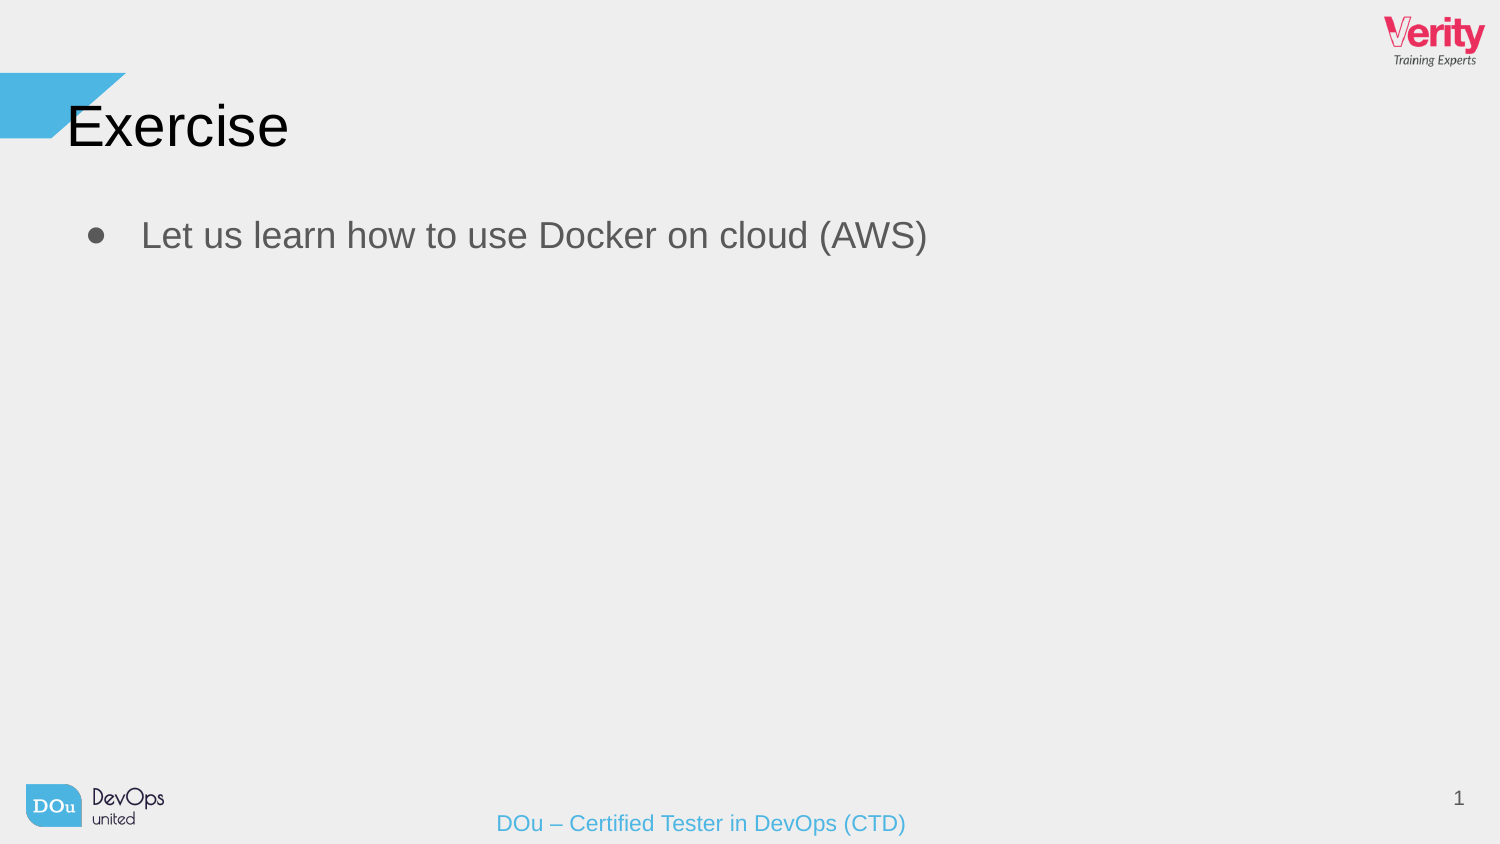

# Exercise
Let us learn how to use Docker on cloud (AWS)
1